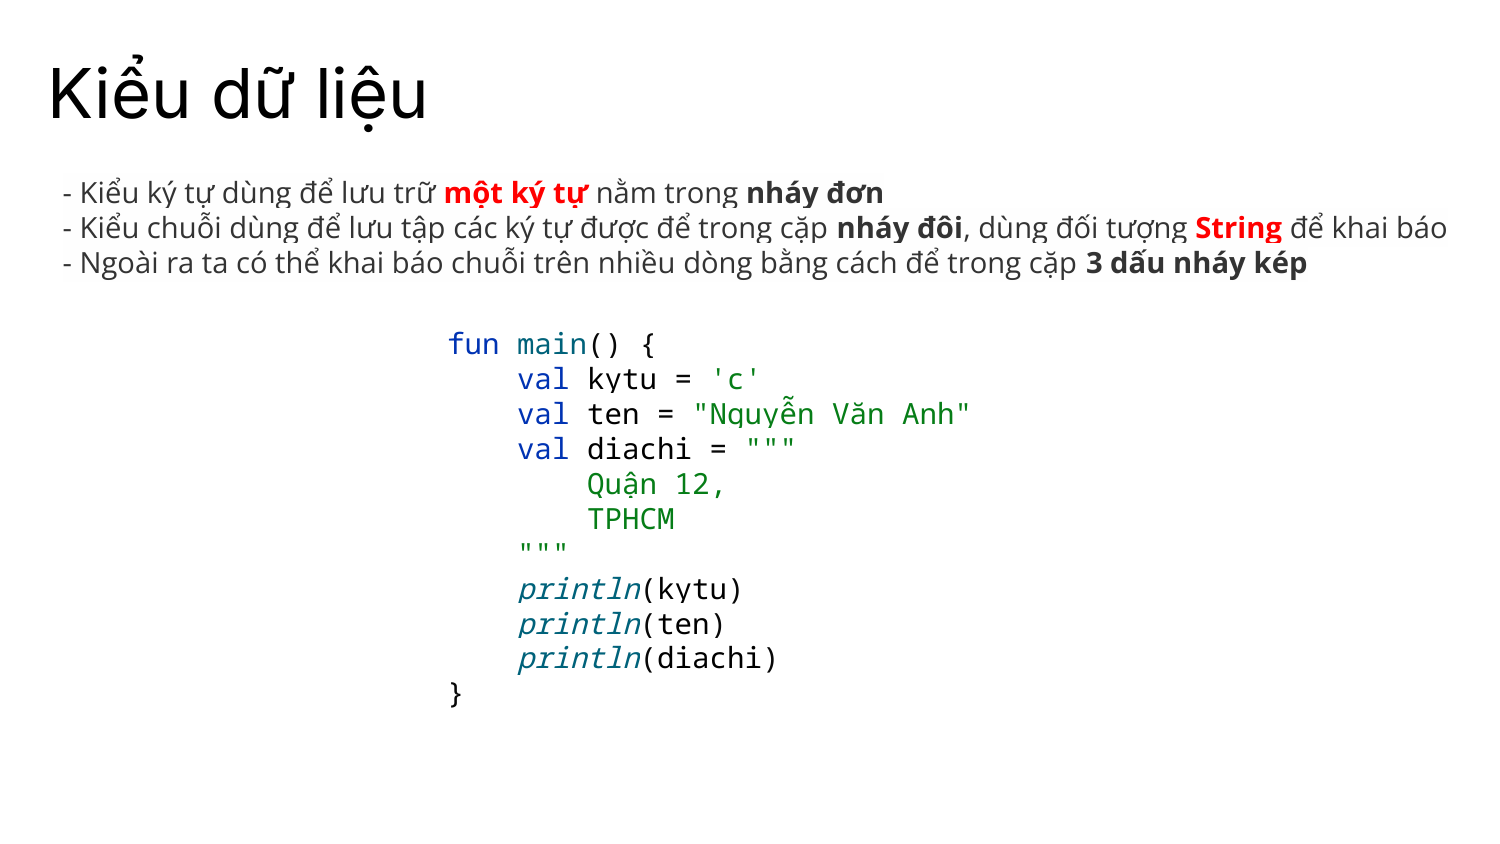

# Kiểu dữ liệu
- Kiểu ký tự dùng để lưu trữ một ký tự nằm trong nháy đơn
- Kiểu chuỗi dùng để lưu tập các ký tự được để trong cặp nháy đôi, dùng đối tượng String để khai báo
- Ngoài ra ta có thể khai báo chuỗi trên nhiều dòng bằng cách để trong cặp 3 dấu nháy kép

fun main() {
    val kytu = 'c'
    val ten = "Nguyễn Văn Anh"
    val diachi = """
        Quận 12,
        TPHCM
    """
    println(kytu)
    println(ten)
    println(diachi)
}